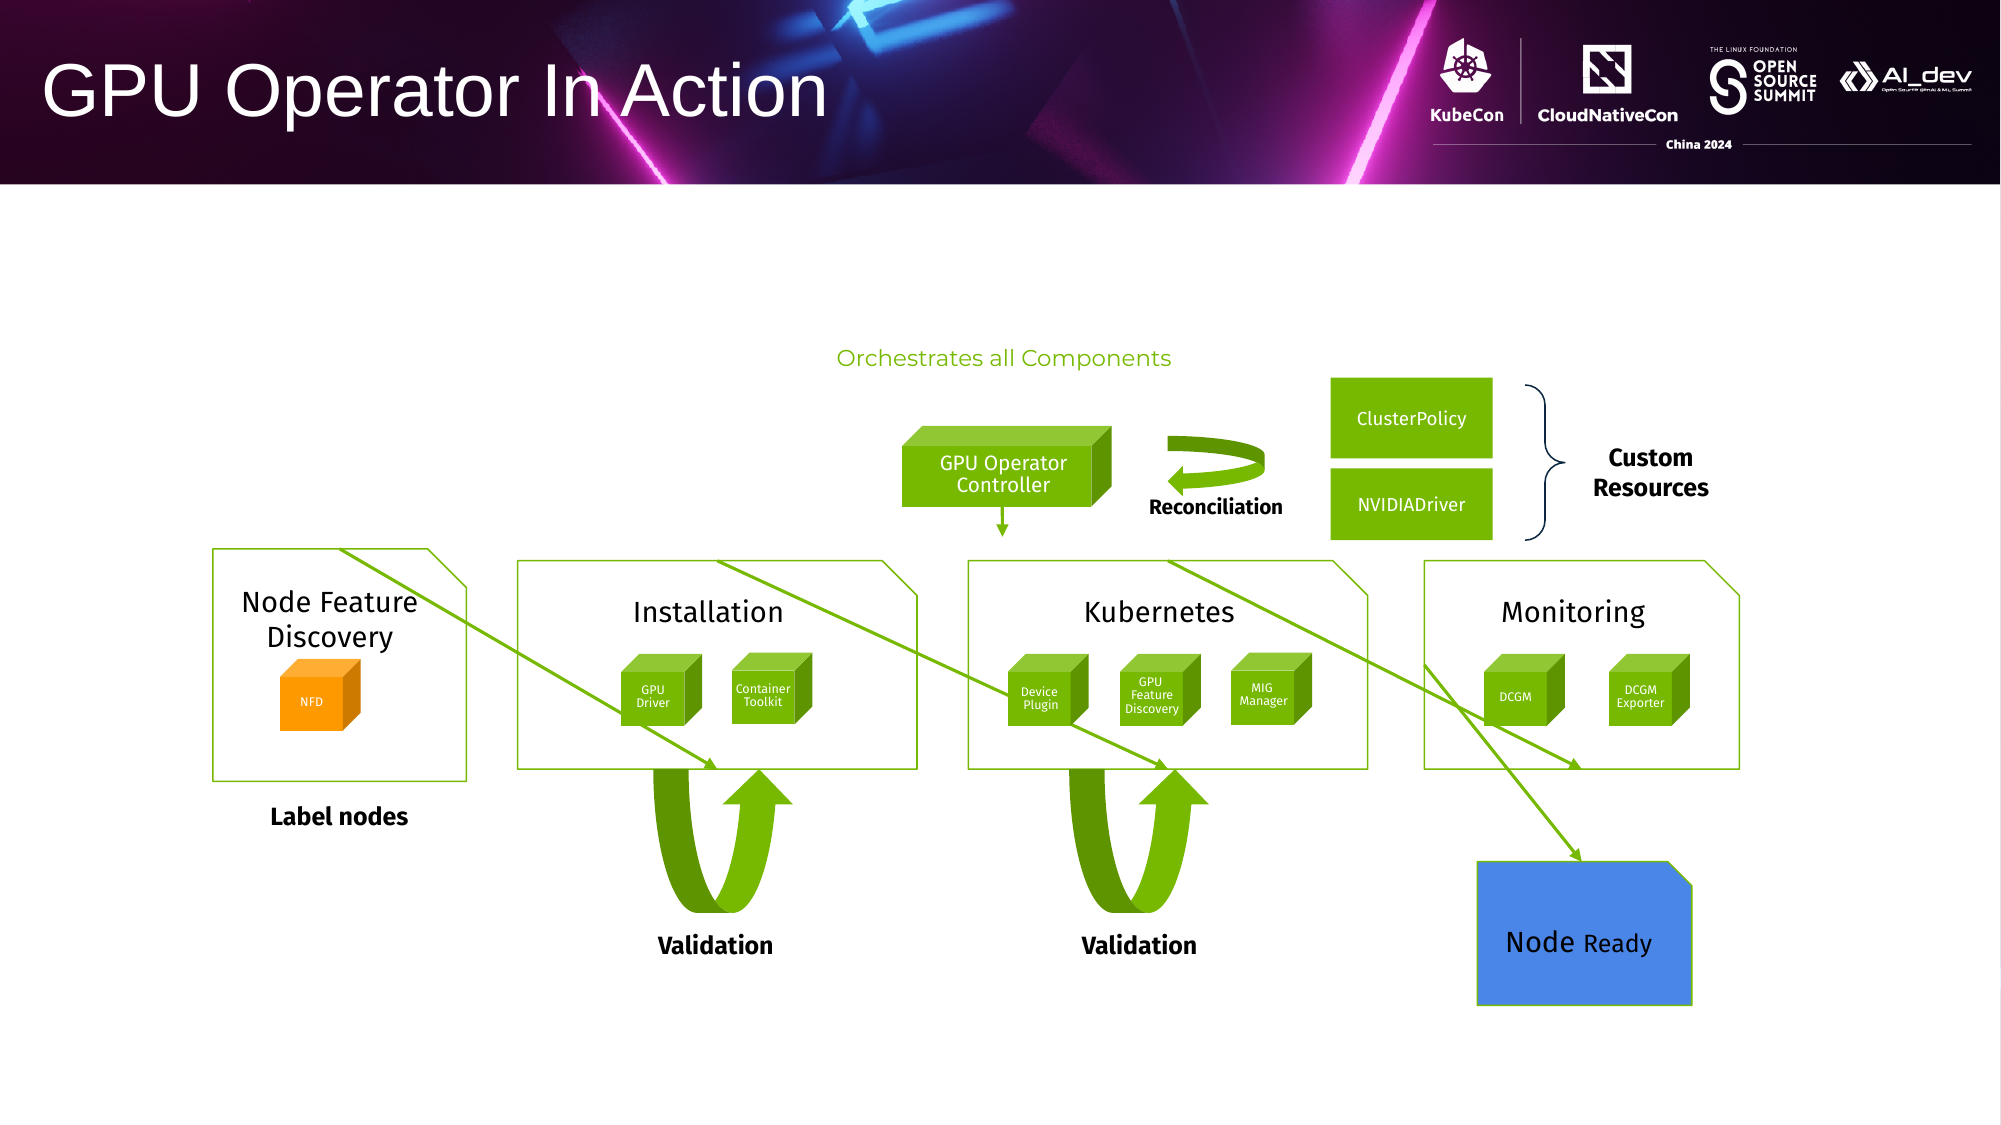

# GPU Operator In Action

Orchestrates all Components
ClusterPolicy

GPU Operator
Controller
Custom Resources

NVIDIADriver
Reconciliation
Node Feature Discovery

Installation
Kubernetes
Monitoring

Container
Toolkit

GPU
Driver

DCGM

DCGM Exporter

Device
Plugin

NFD
MIG
Manager
GPU
Feature Discovery

Label nodes

Node Ready
Validation
Validation